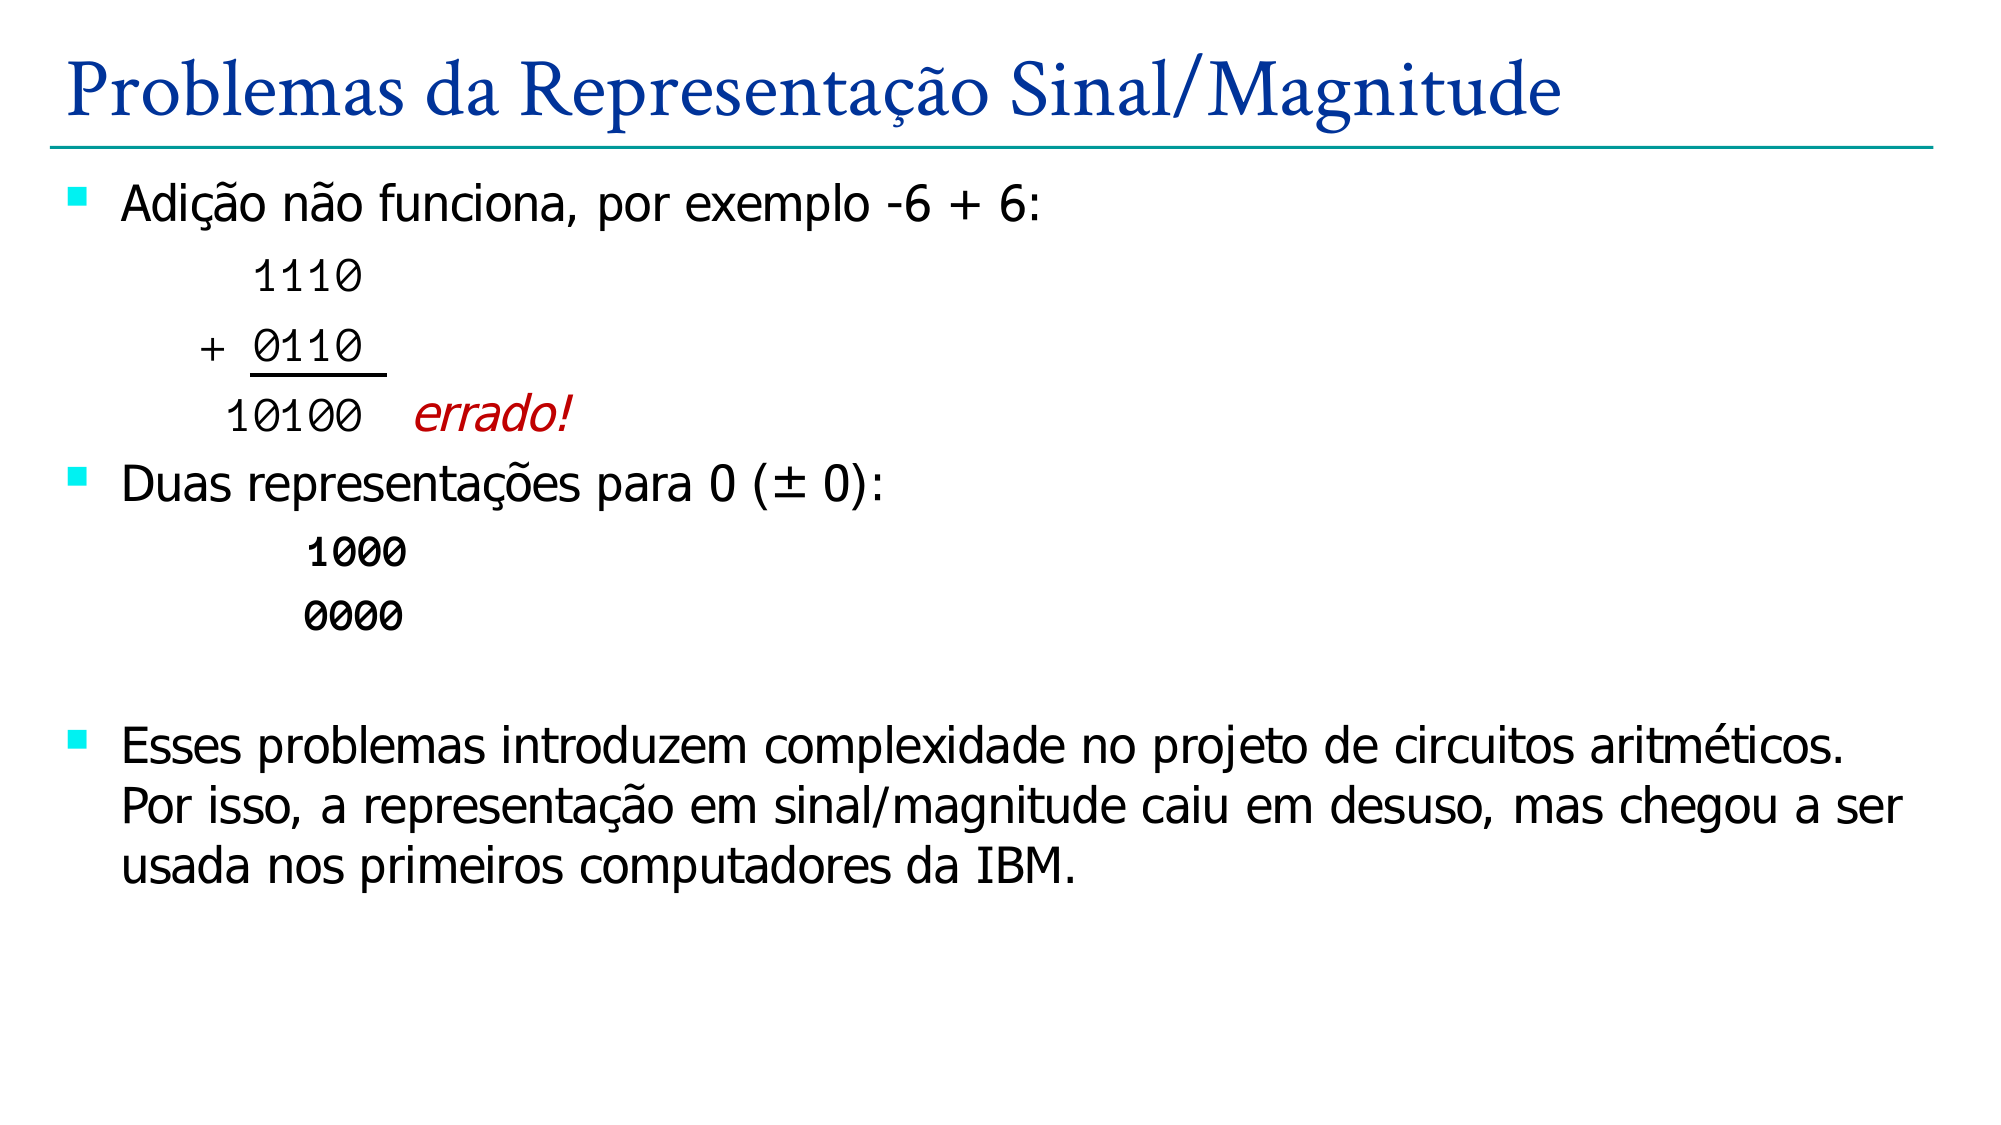

# Problemas da Representação Sinal/Magnitude
Adição não funciona, por exemplo -6 + 6:
       1110
     + 0110
      10100   errado!
Duas representações para 0 (± 0):
	  1000
	 0000

Esses problemas introduzem complexidade no projeto de circuitos aritméticos. Por isso, a representação em sinal/magnitude caiu em desuso, mas chegou a ser usada nos primeiros computadores da IBM.